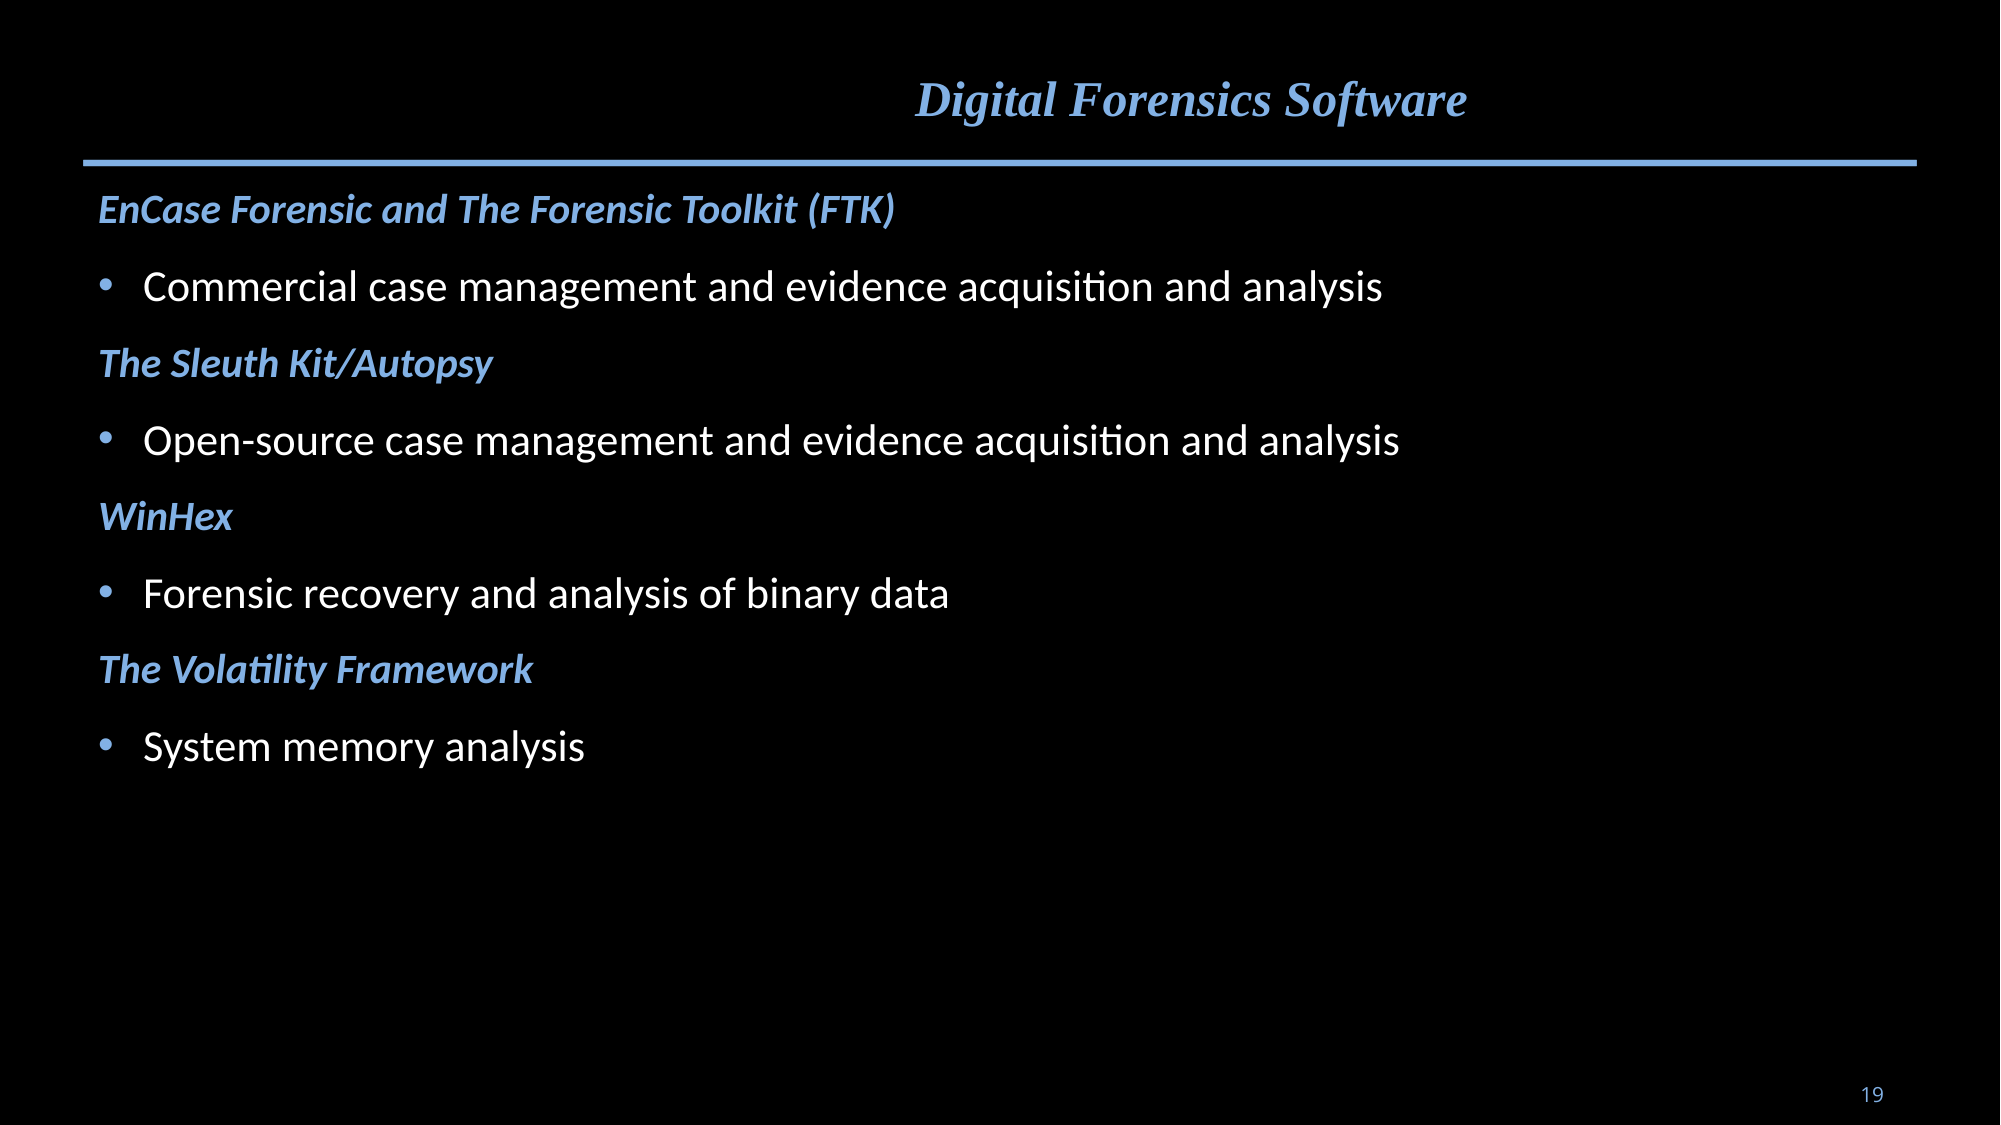

Digital Forensics Software
EnCase Forensic and The Forensic Toolkit (FTK)
Commercial case management and evidence acquisition and analysis
The Sleuth Kit/Autopsy
Open-source case management and evidence acquisition and analysis
WinHex
Forensic recovery and analysis of binary data
The Volatility Framework
System memory analysis
19